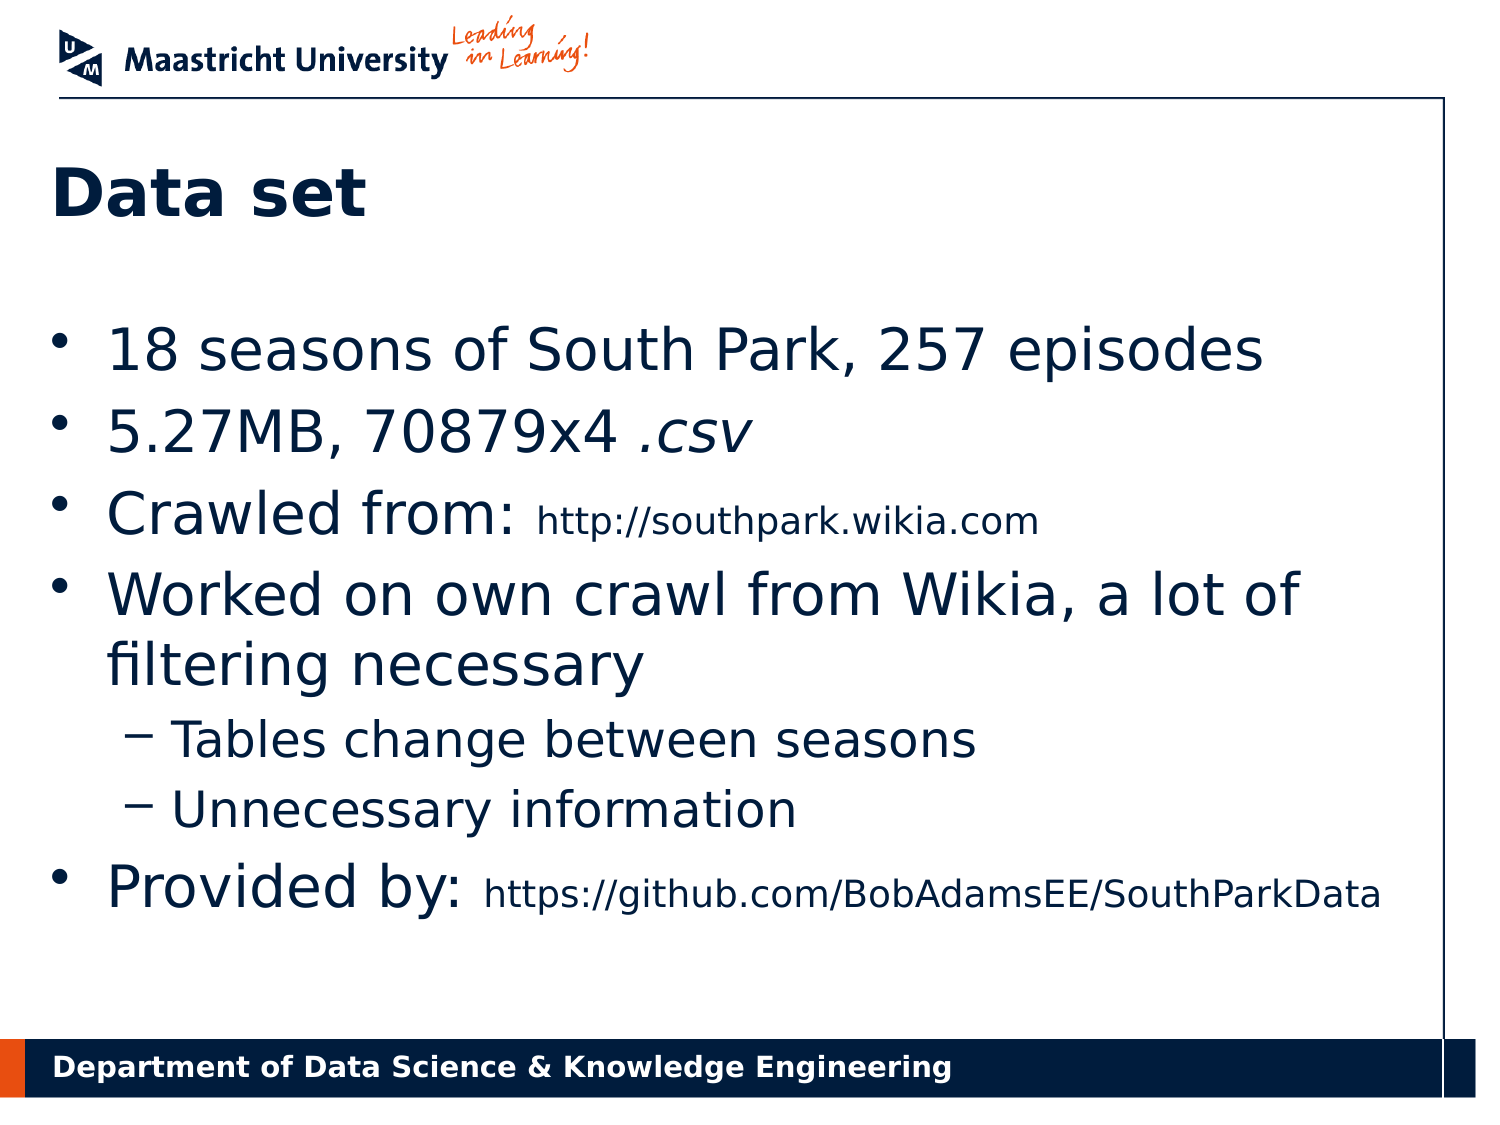

# Data set
18 seasons of South Park, 257 episodes
5.27MB, 70879x4 .csv
Crawled from: http://southpark.wikia.com
Worked on own crawl from Wikia, a lot of filtering necessary
Tables change between seasons
Unnecessary information
Provided by: https://github.com/BobAdamsEE/SouthParkData